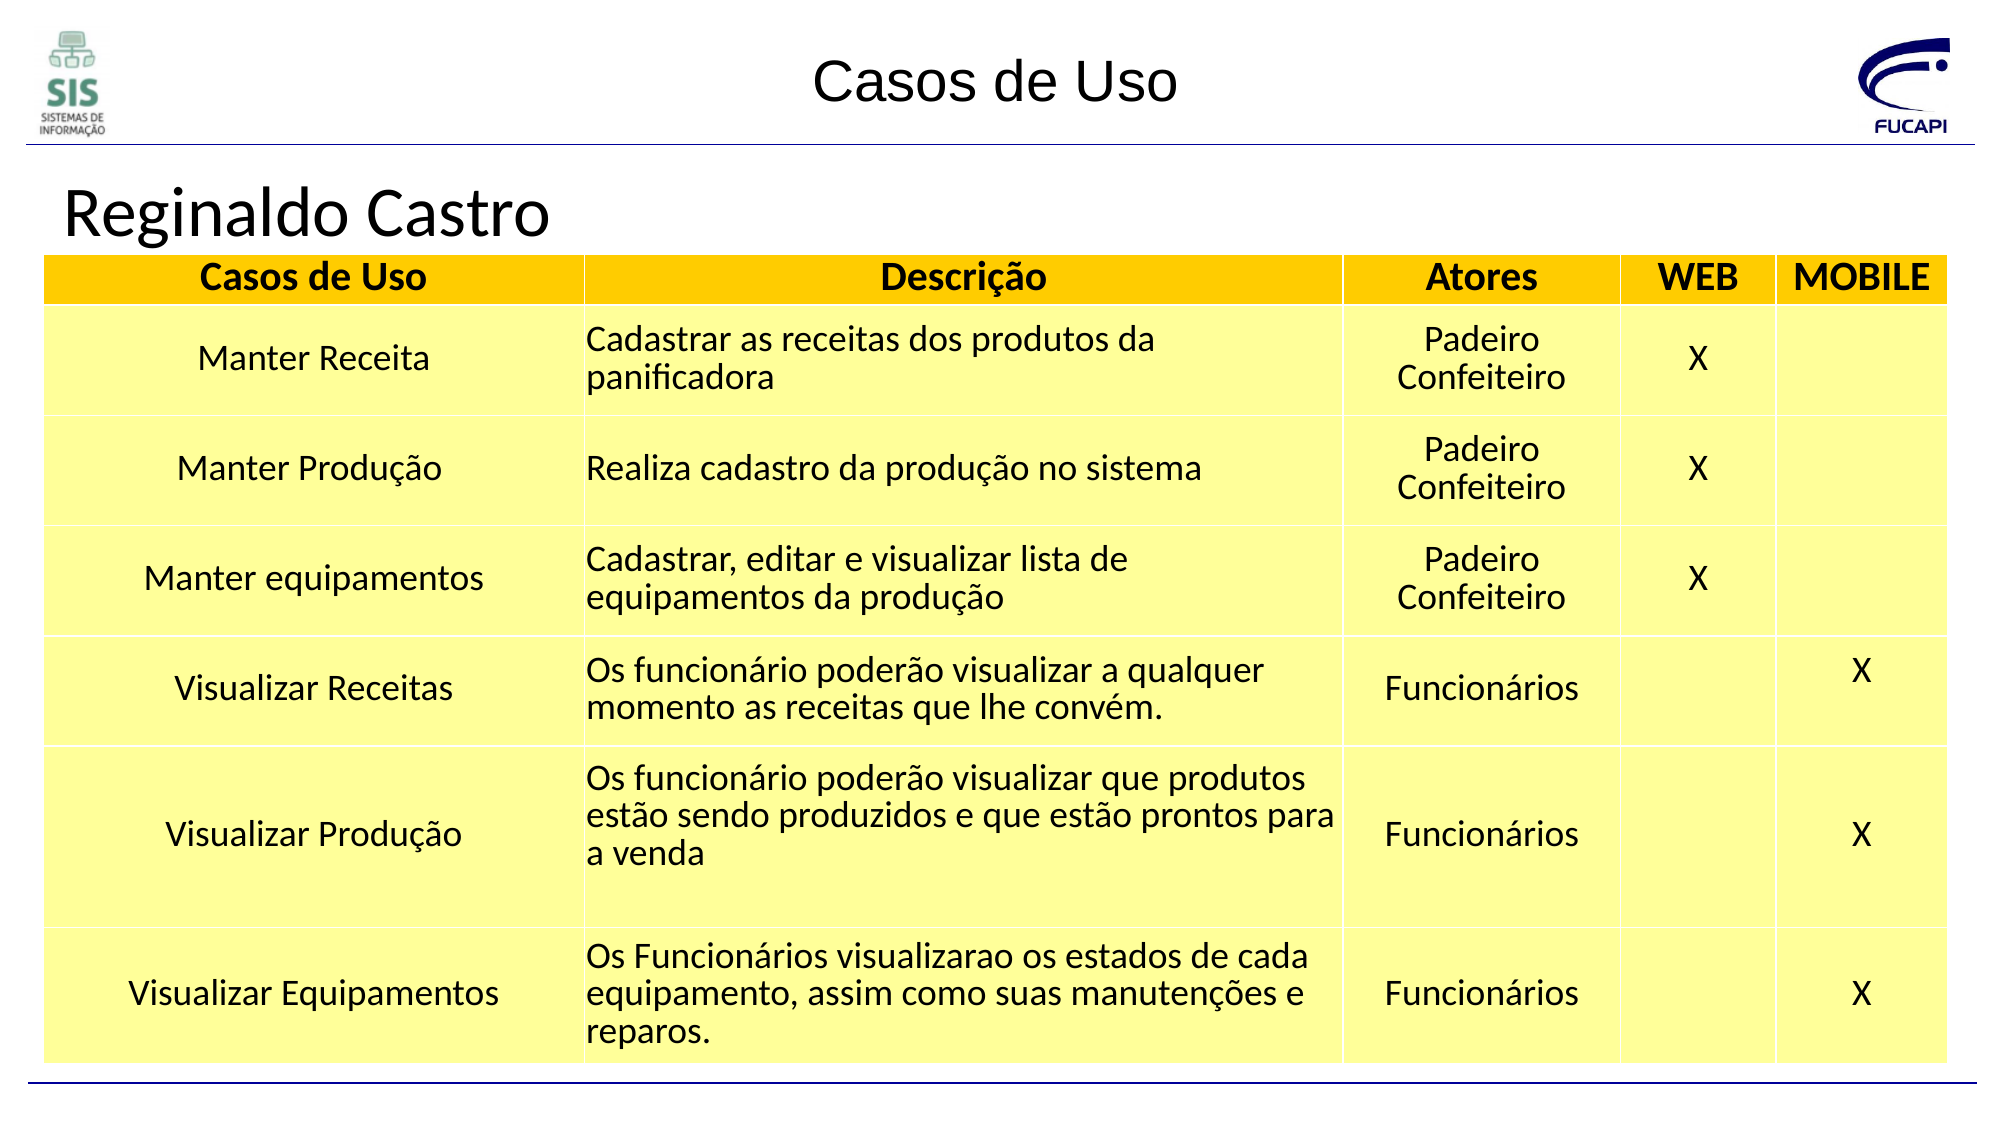

Casos de Uso
Reginaldo Castro
| Casos de Uso | Descrição | Atores | WEB | MOBILE |
| --- | --- | --- | --- | --- |
| Manter Receita | Cadastrar as receitas dos produtos da panificadora | Padeiro Confeiteiro | X |  |
| Manter Produção | Realiza cadastro da produção no sistema | Padeiro Confeiteiro | X |  |
| Manter equipamentos | Cadastrar, editar e visualizar lista de equipamentos da produção | Padeiro Confeiteiro | X |  |
| Visualizar Receitas | Os funcionário poderão visualizar a qualquer momento as receitas que lhe convém. | Funcionários |  | X |
| Visualizar Produção | Os funcionário poderão visualizar que produtos estão sendo produzidos e que estão prontos para a venda | Funcionários |  | X |
| Visualizar Equipamentos | Os Funcionários visualizarao os estados de cada equipamento, assim como suas manutenções e reparos. | Funcionários |  | X |